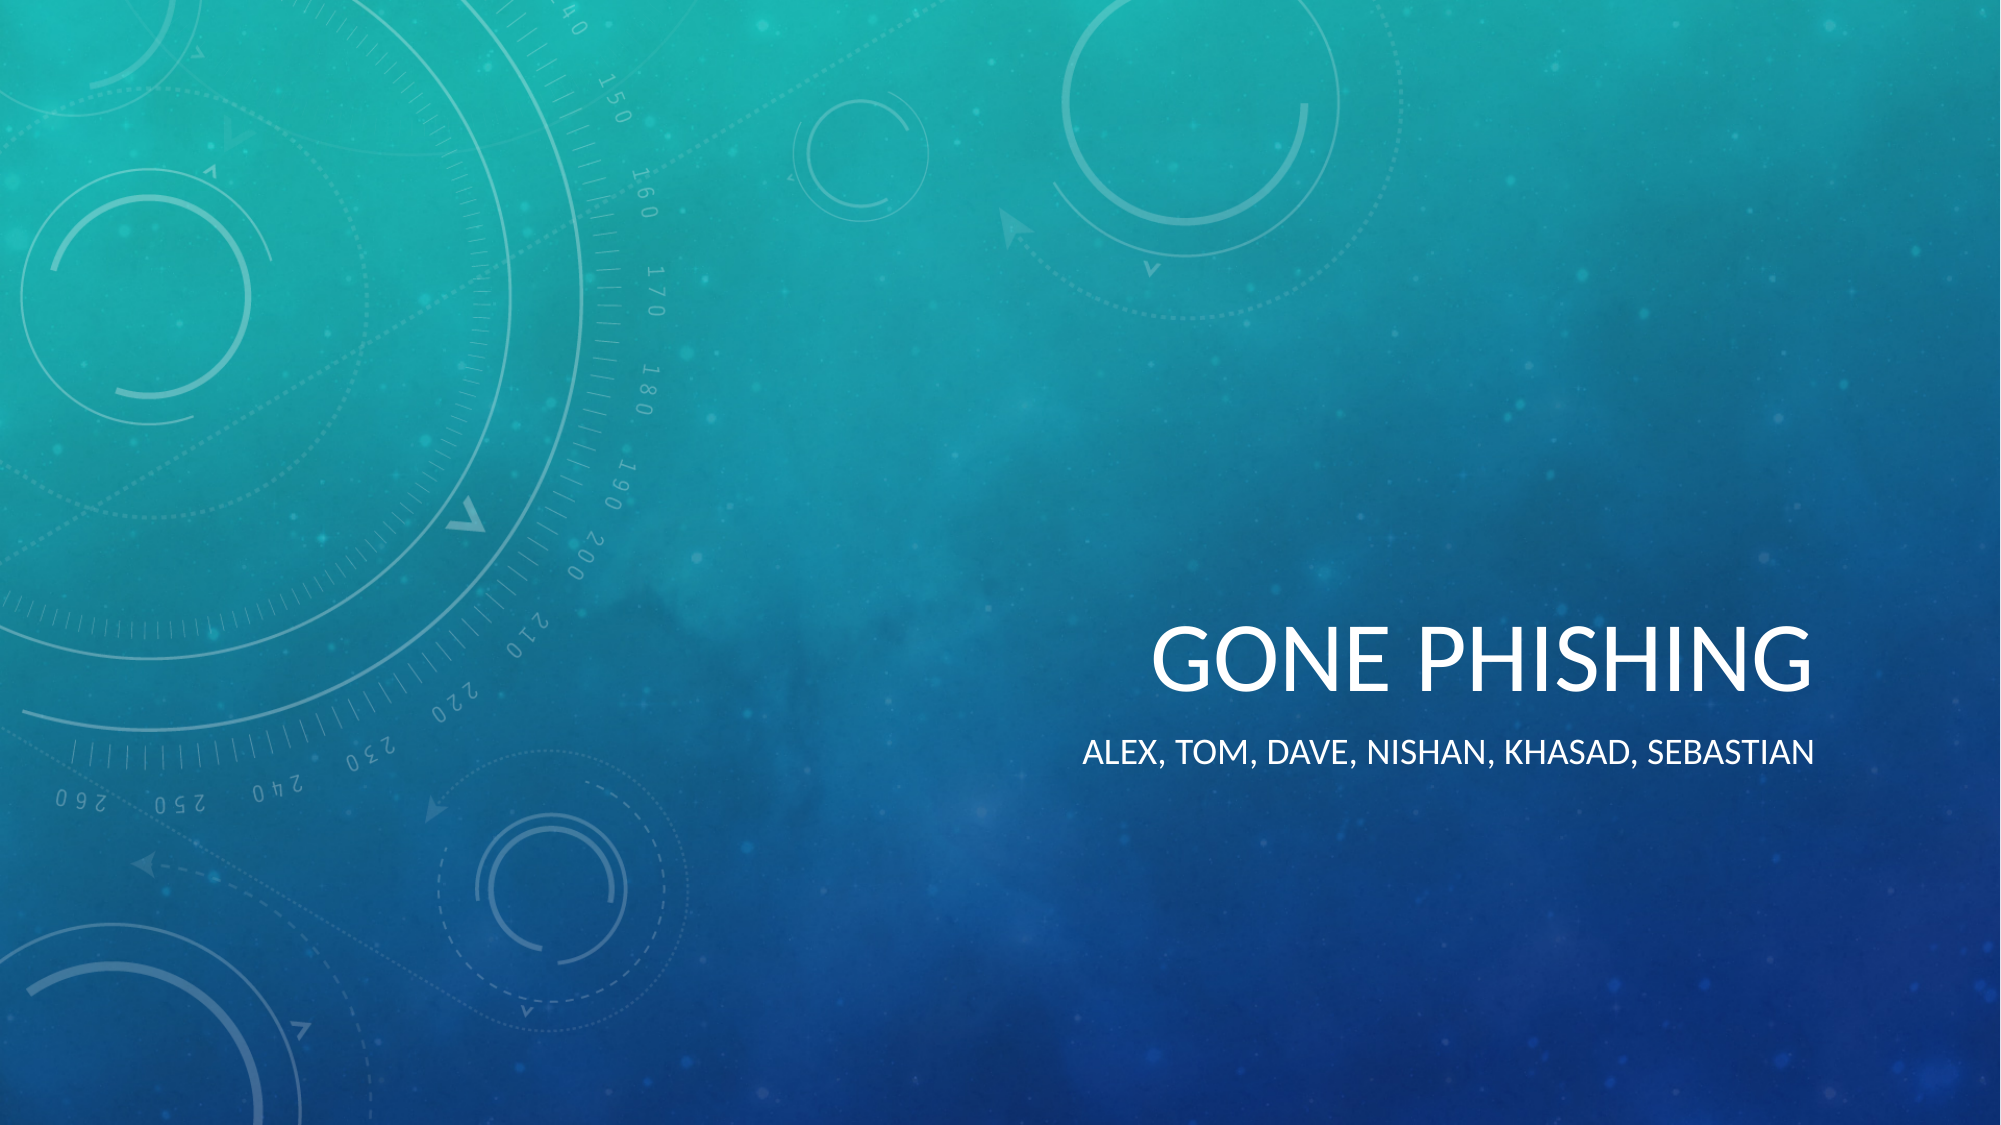

# Gone Phishing
Alex, Tom, Dave, Nishan, Khasad, Sebastian